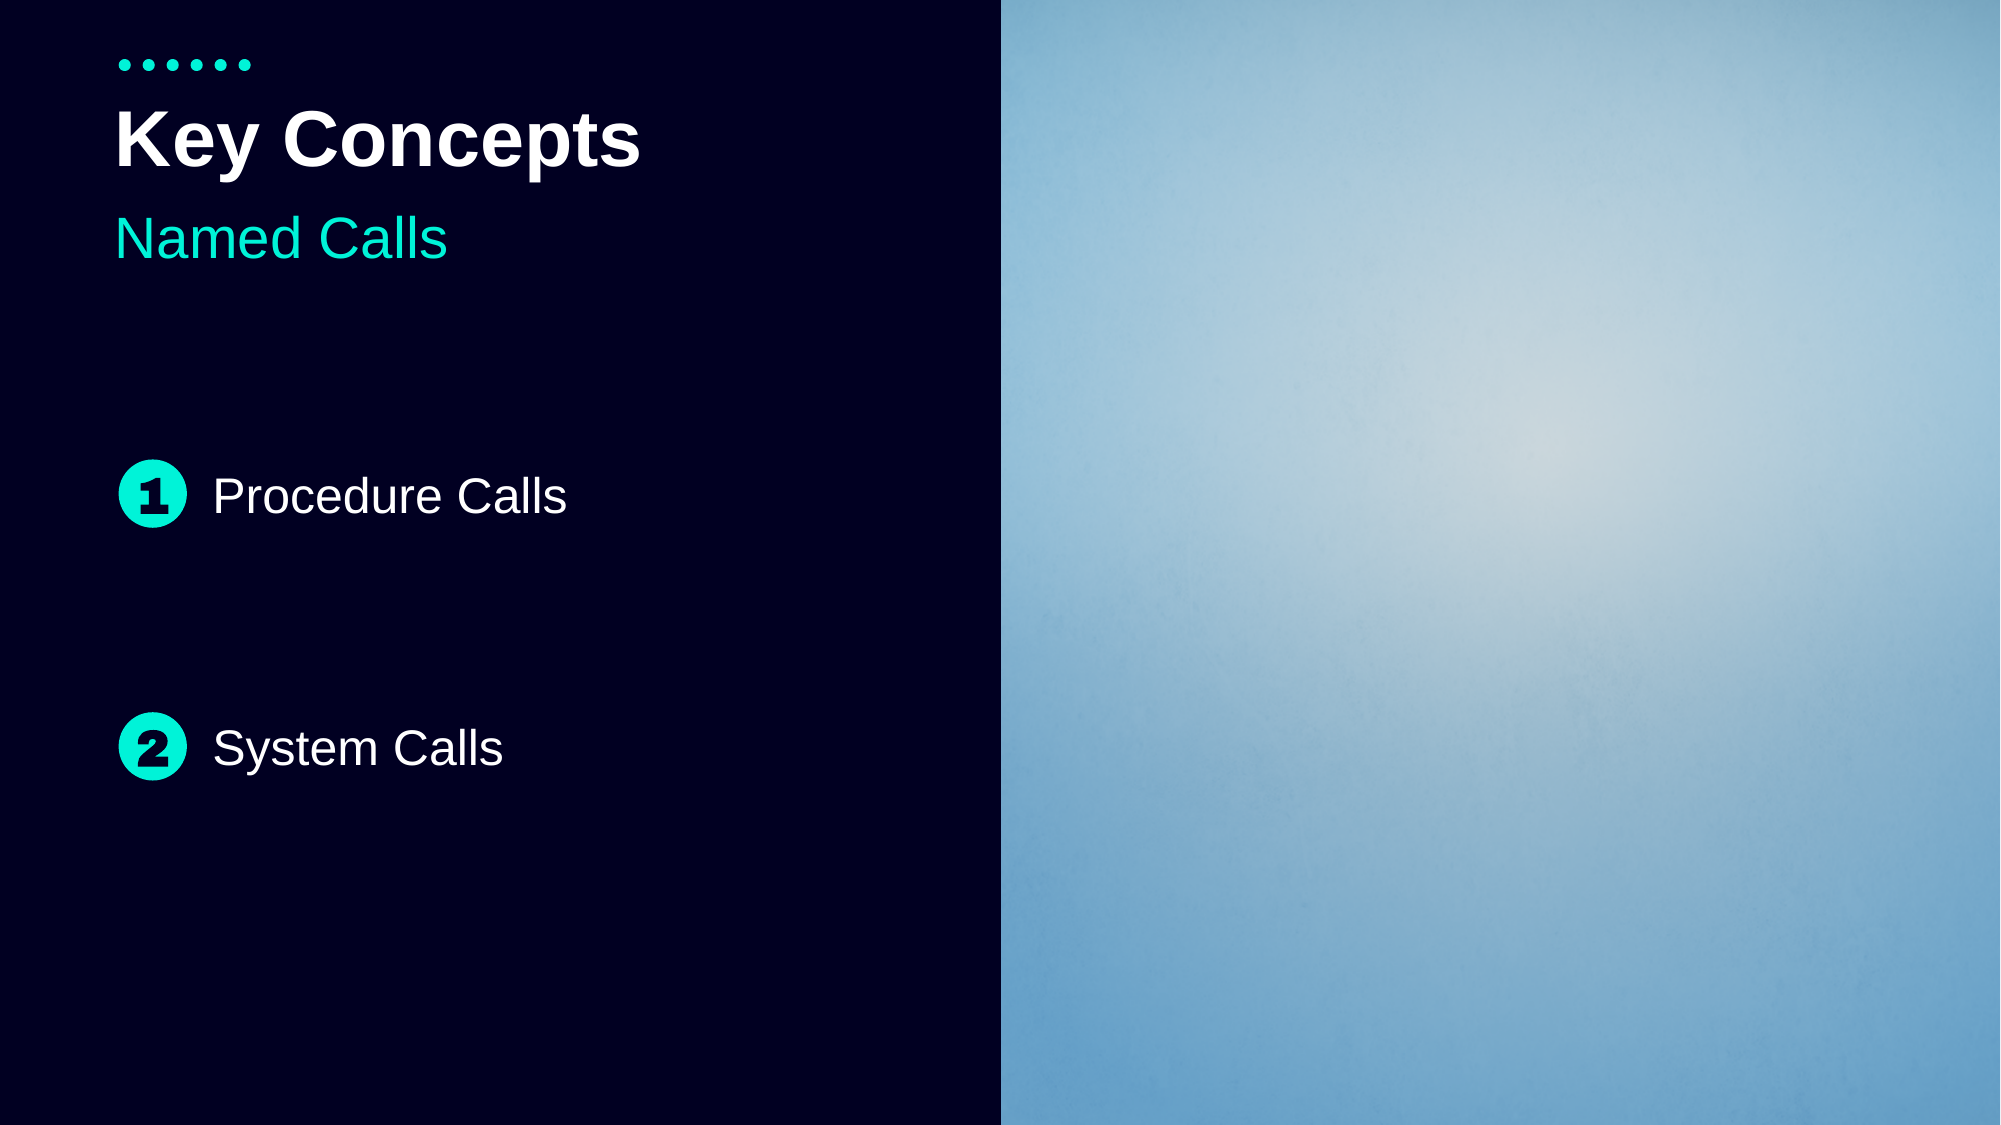

# Key Concepts
Named Calls
1

Procedure Calls
2

System Calls